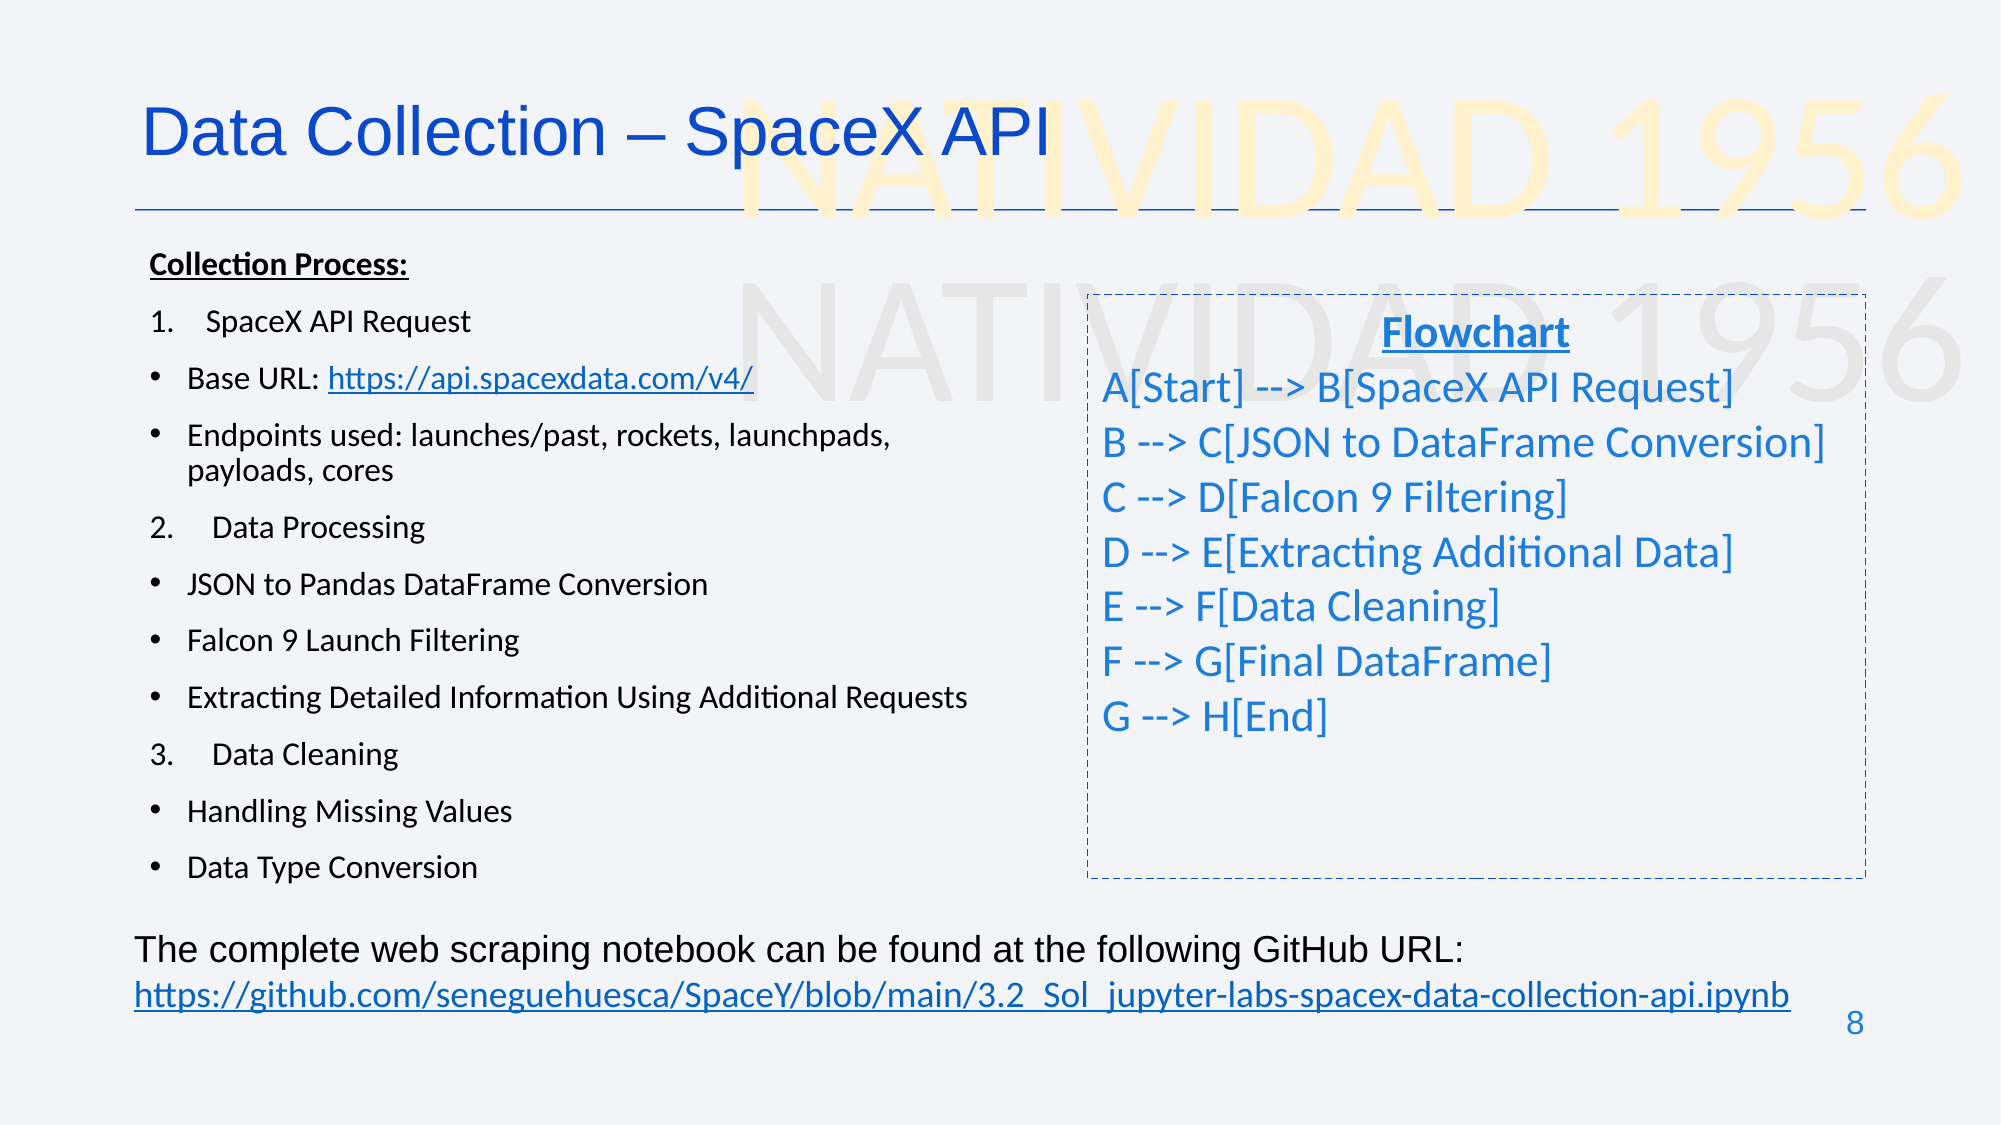

Data Collection – SpaceX API
Collection Process:
SpaceX API Request
Base URL: https://api.spacexdata.com/v4/
Endpoints used: launches/past, rockets, launchpads, payloads, cores
2.     Data Processing
JSON to Pandas DataFrame Conversion
Falcon 9 Launch Filtering
Extracting Detailed Information Using Additional Requests
3.     Data Cleaning
Handling Missing Values
Data Type Conversion
Flowchart
A[Start] --> B[SpaceX API Request]
B --> C[JSON to DataFrame Conversion]
C --> D[Falcon 9 Filtering]
D --> E[Extracting Additional Data]
E --> F[Data Cleaning]
F --> G[Final DataFrame]
G --> H[End]
The complete web scraping notebook can be found at the following GitHub URL:
https://github.com/seneguehuesca/SpaceY/blob/main/3.2_Sol_jupyter-labs-spacex-data-collection-api.ipynb
8